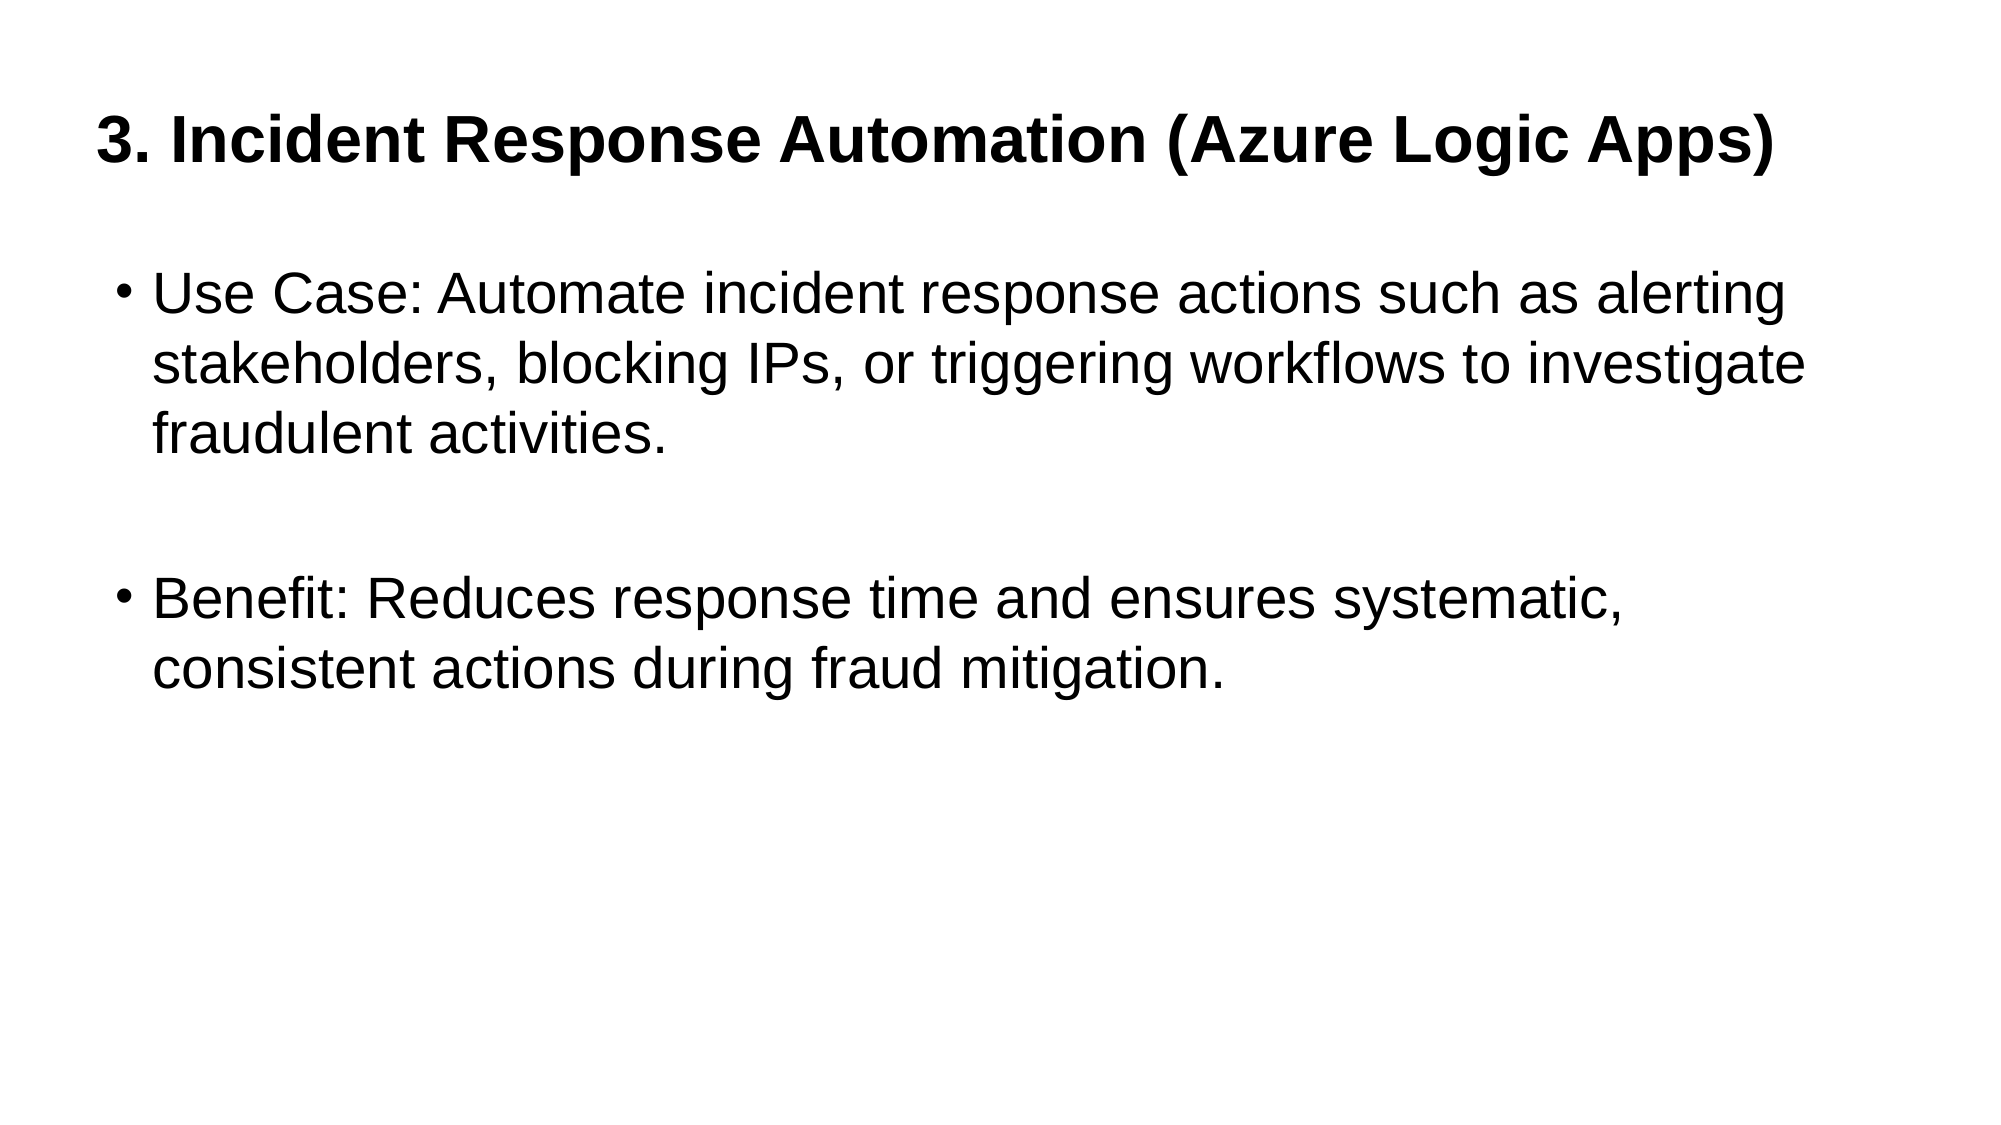

# 3. Incident Response Automation (Azure Logic Apps)
Use Case: Automate incident response actions such as alerting stakeholders, blocking IPs, or triggering workflows to investigate fraudulent activities.

Benefit: Reduces response time and ensures systematic, consistent actions during fraud mitigation.